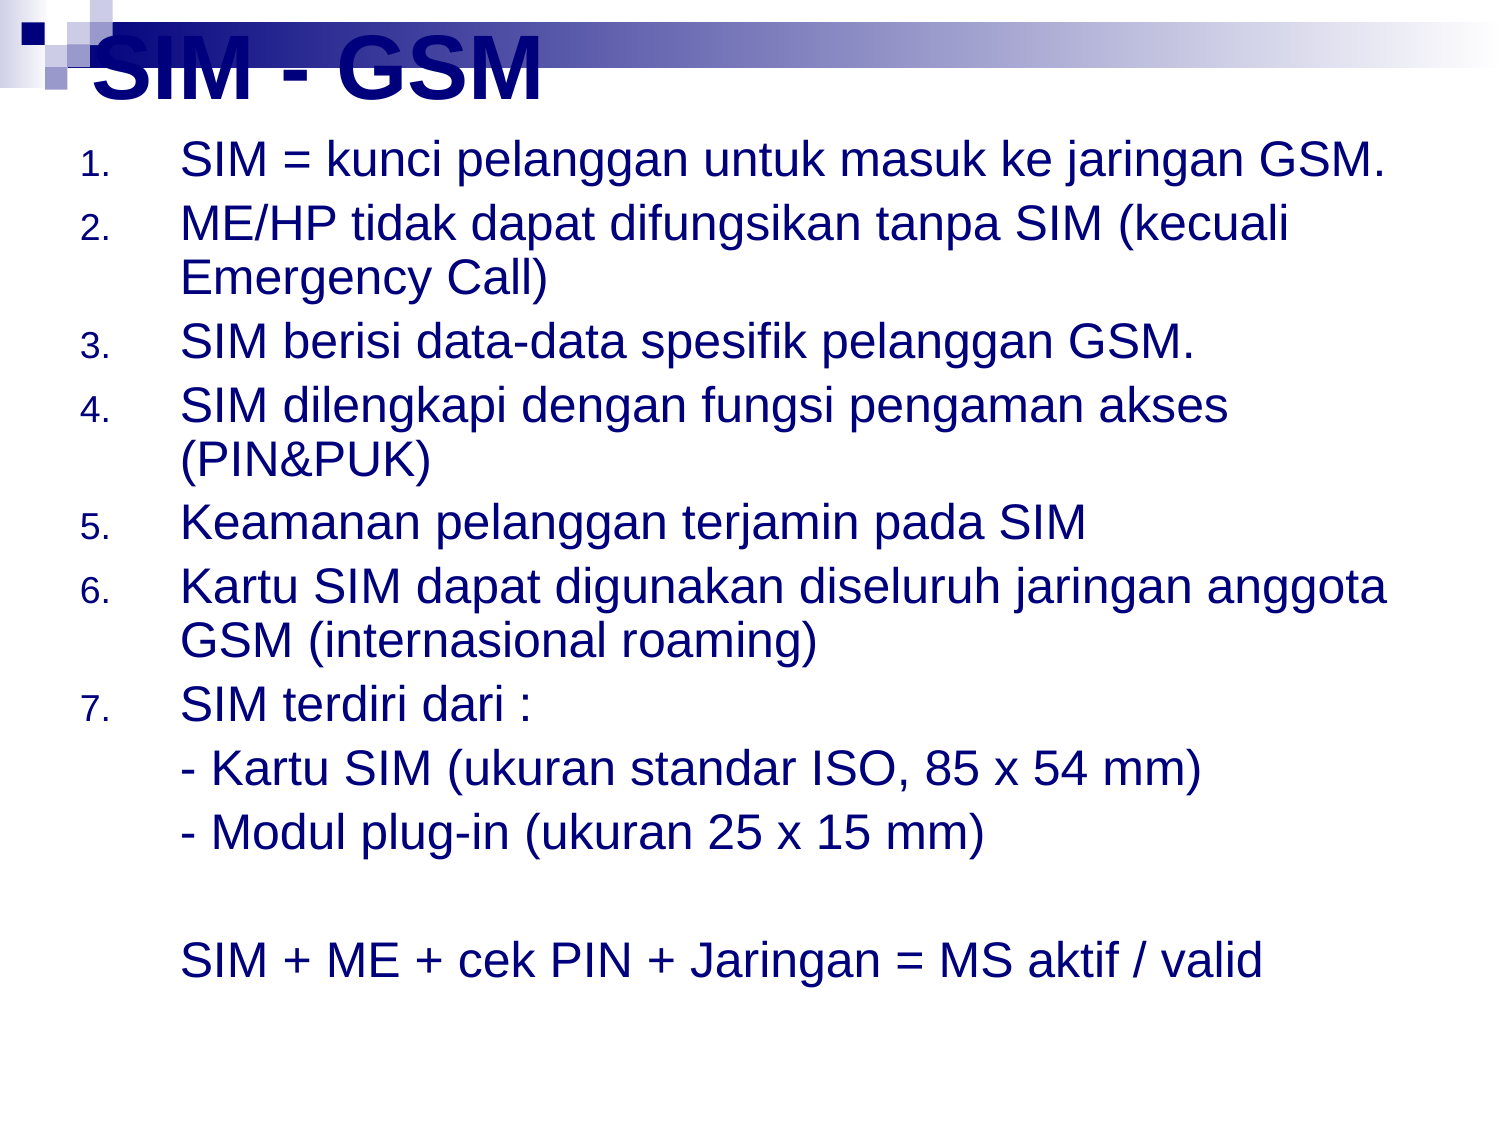

# SIM - GSM
SIM = kunci pelanggan untuk masuk ke jaringan GSM.
ME/HP tidak dapat difungsikan tanpa SIM (kecuali Emergency Call)
SIM berisi data-data spesifik pelanggan GSM.
SIM dilengkapi dengan fungsi pengaman akses (PIN&PUK)
Keamanan pelanggan terjamin pada SIM
Kartu SIM dapat digunakan diseluruh jaringan anggota GSM (internasional roaming)
SIM terdiri dari :
	- Kartu SIM (ukuran standar ISO, 85 x 54 mm)
	- Modul plug-in (ukuran 25 x 15 mm)

	SIM + ME + cek PIN + Jaringan = MS aktif / valid